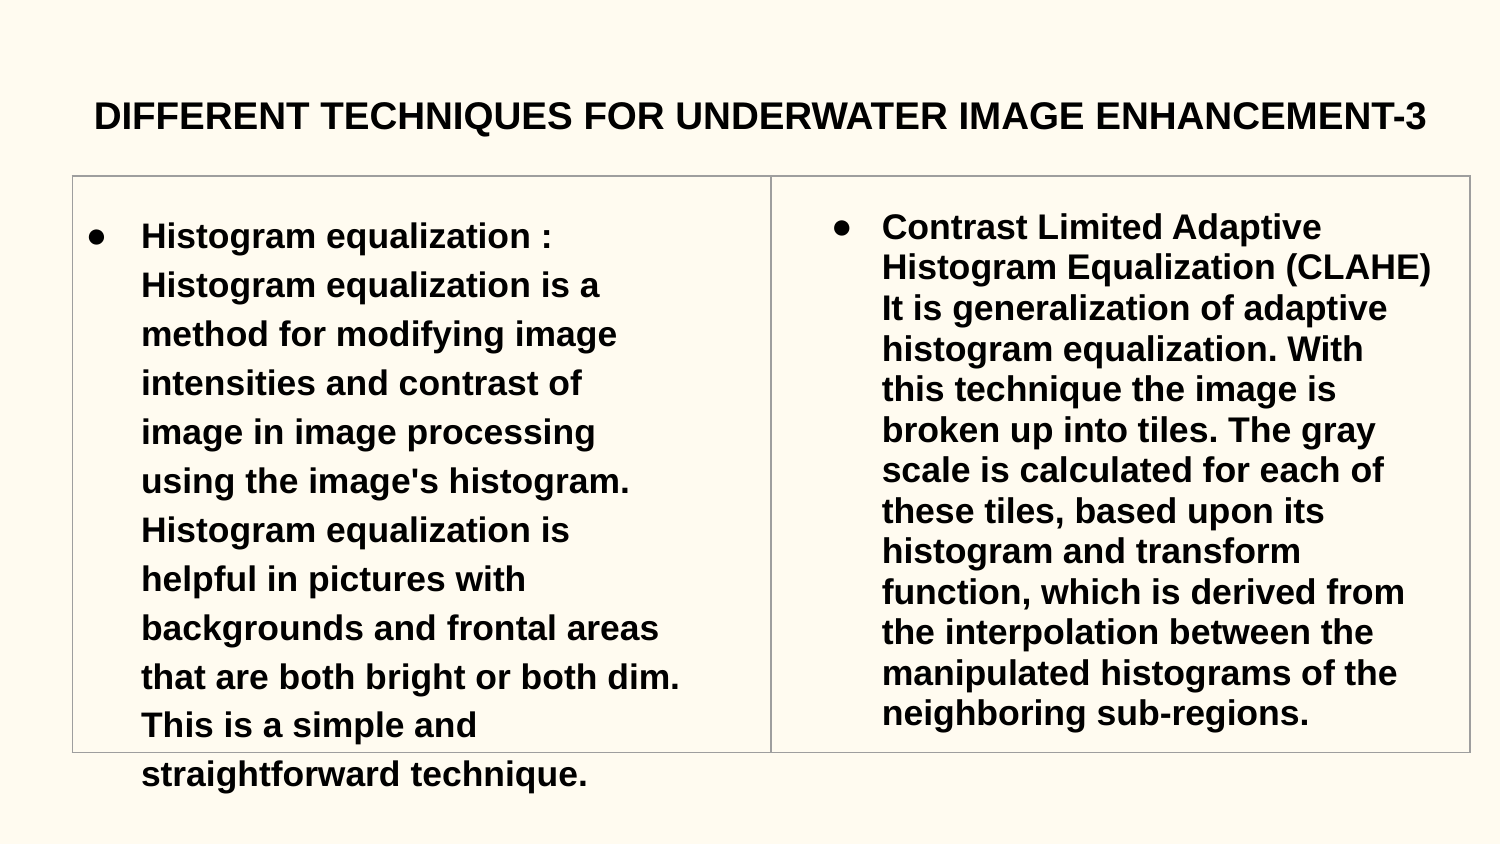

# DIFFERENT TECHNIQUES FOR UNDERWATER IMAGE ENHANCEMENT-3
|  |  |
| --- | --- |
Histogram equalization : Histogram equalization is a method for modifying image intensities and contrast of image in image processing using the image's histogram. Histogram equalization is helpful in pictures with backgrounds and frontal areas that are both bright or both dim. This is a simple and straightforward technique.
Contrast Limited Adaptive Histogram Equalization (CLAHE) It is generalization of adaptive histogram equalization. With this technique the image is broken up into tiles. The gray scale is calculated for each of these tiles, based upon its histogram and transform function, which is derived from the interpolation between the manipulated histograms of the neighboring sub-regions.